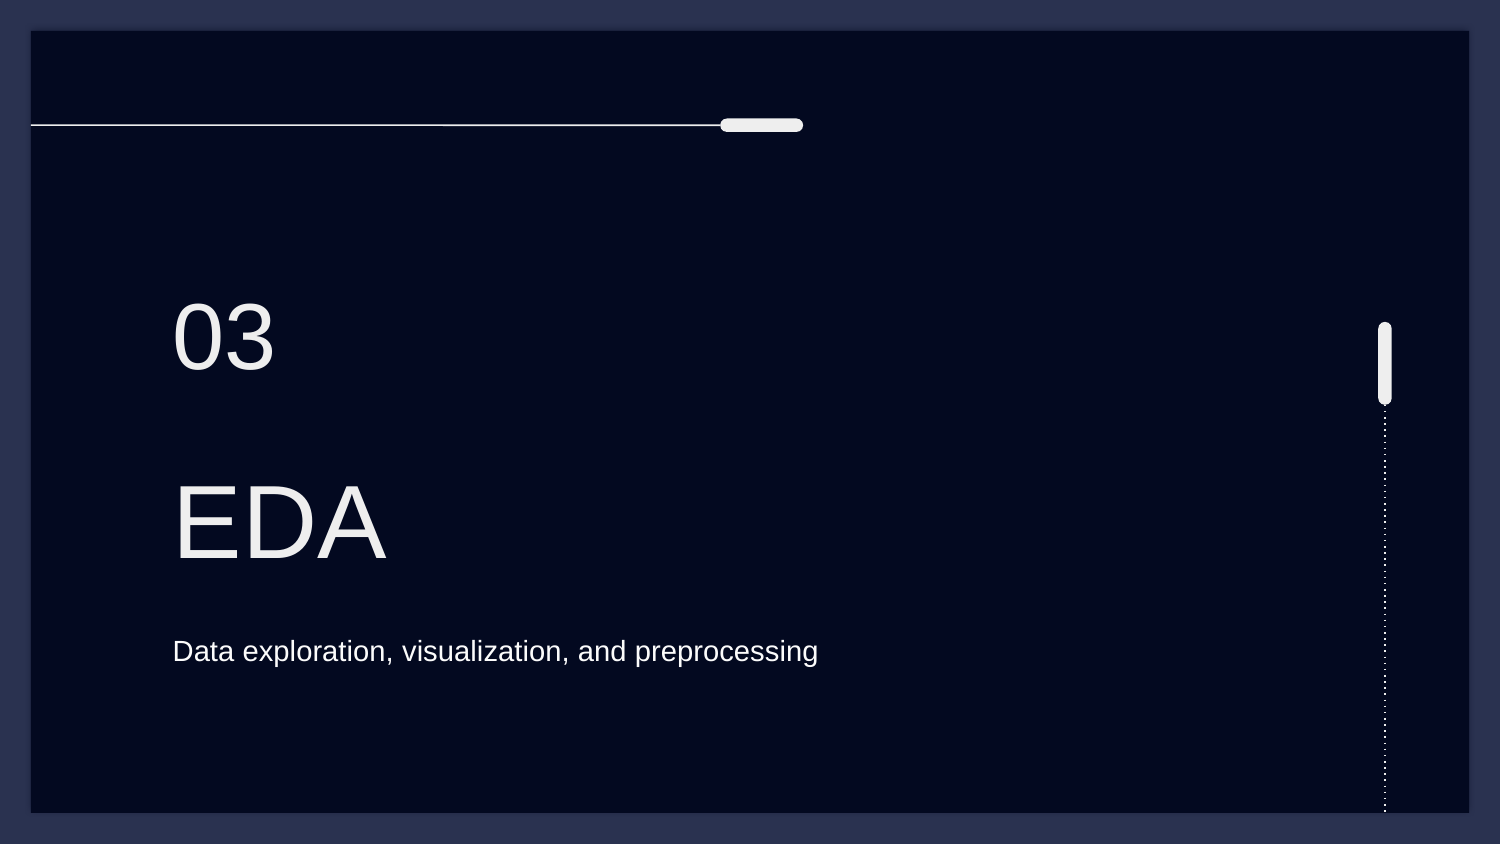

03

# EDA
Data exploration, visualization, and preprocessing